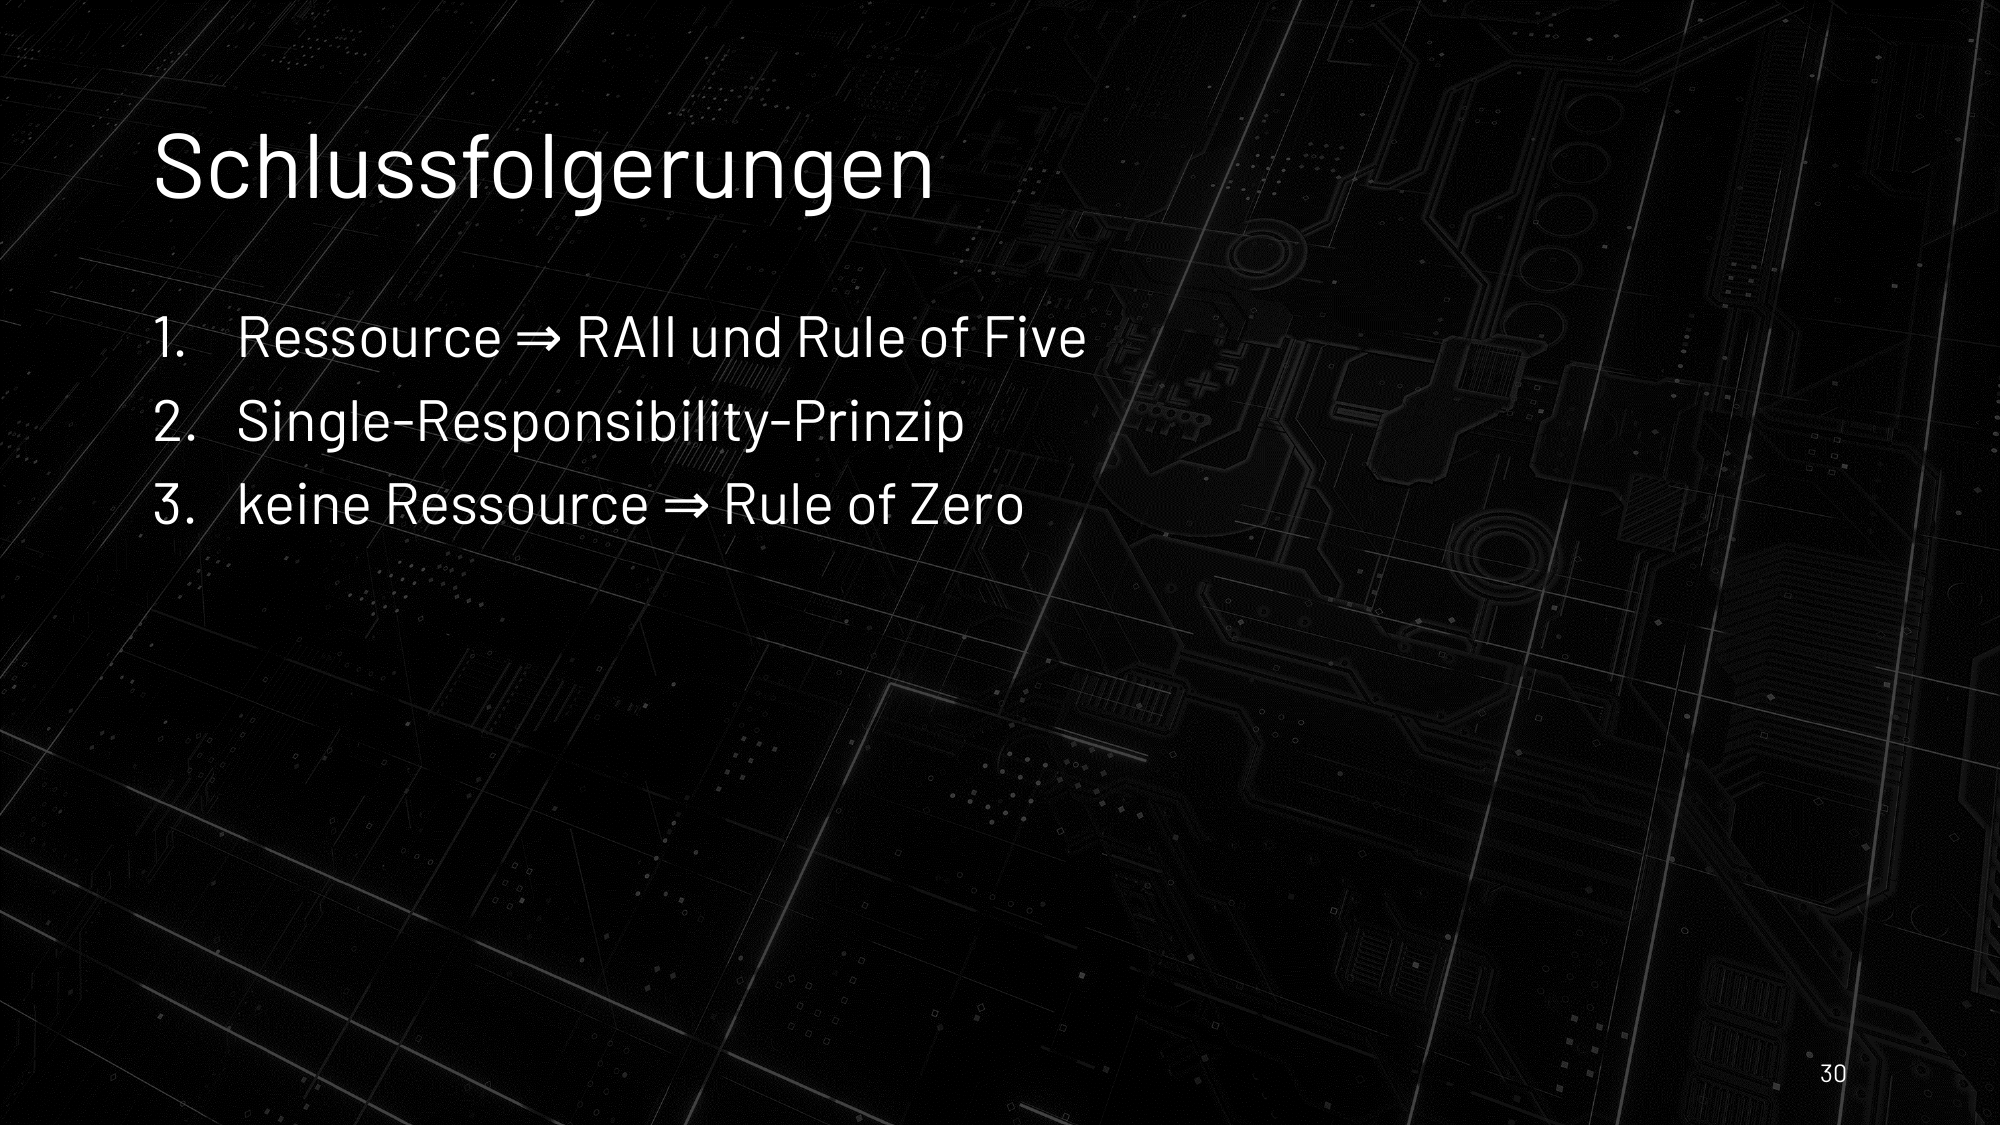

# Schlussfolgerungen
Ressource ⇒ RAII und Rule of Five
Single-Responsibility-Prinzip
keine Ressource ⇒ Rule of Zero
30